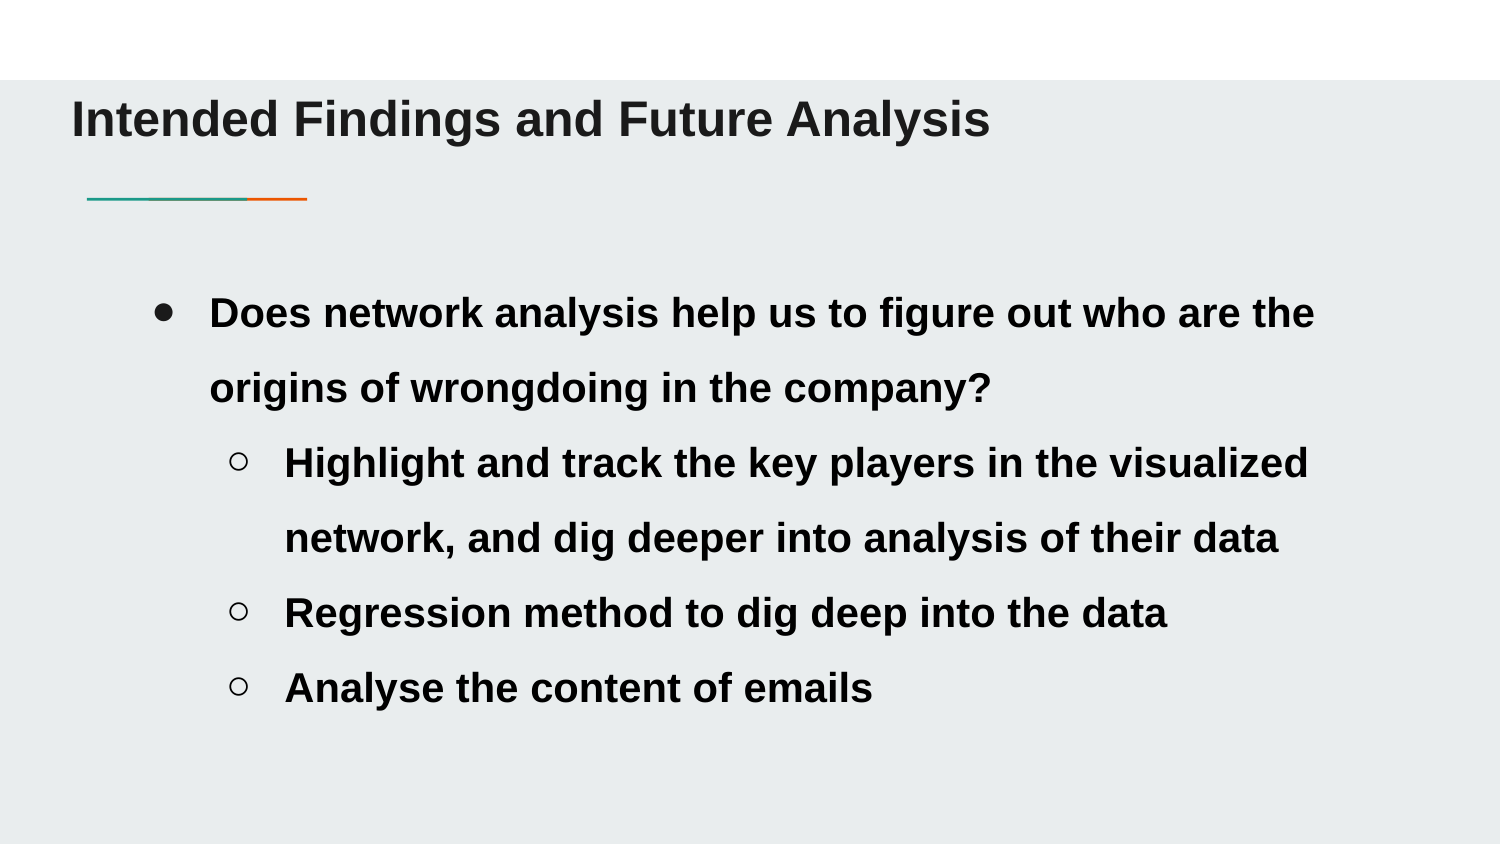

Intended Findings and Future Analysis
# Does network analysis help us to figure out who are the origins of wrongdoing in the company?
Highlight and track the key players in the visualized network, and dig deeper into analysis of their data
Regression method to dig deep into the data
Analyse the content of emails